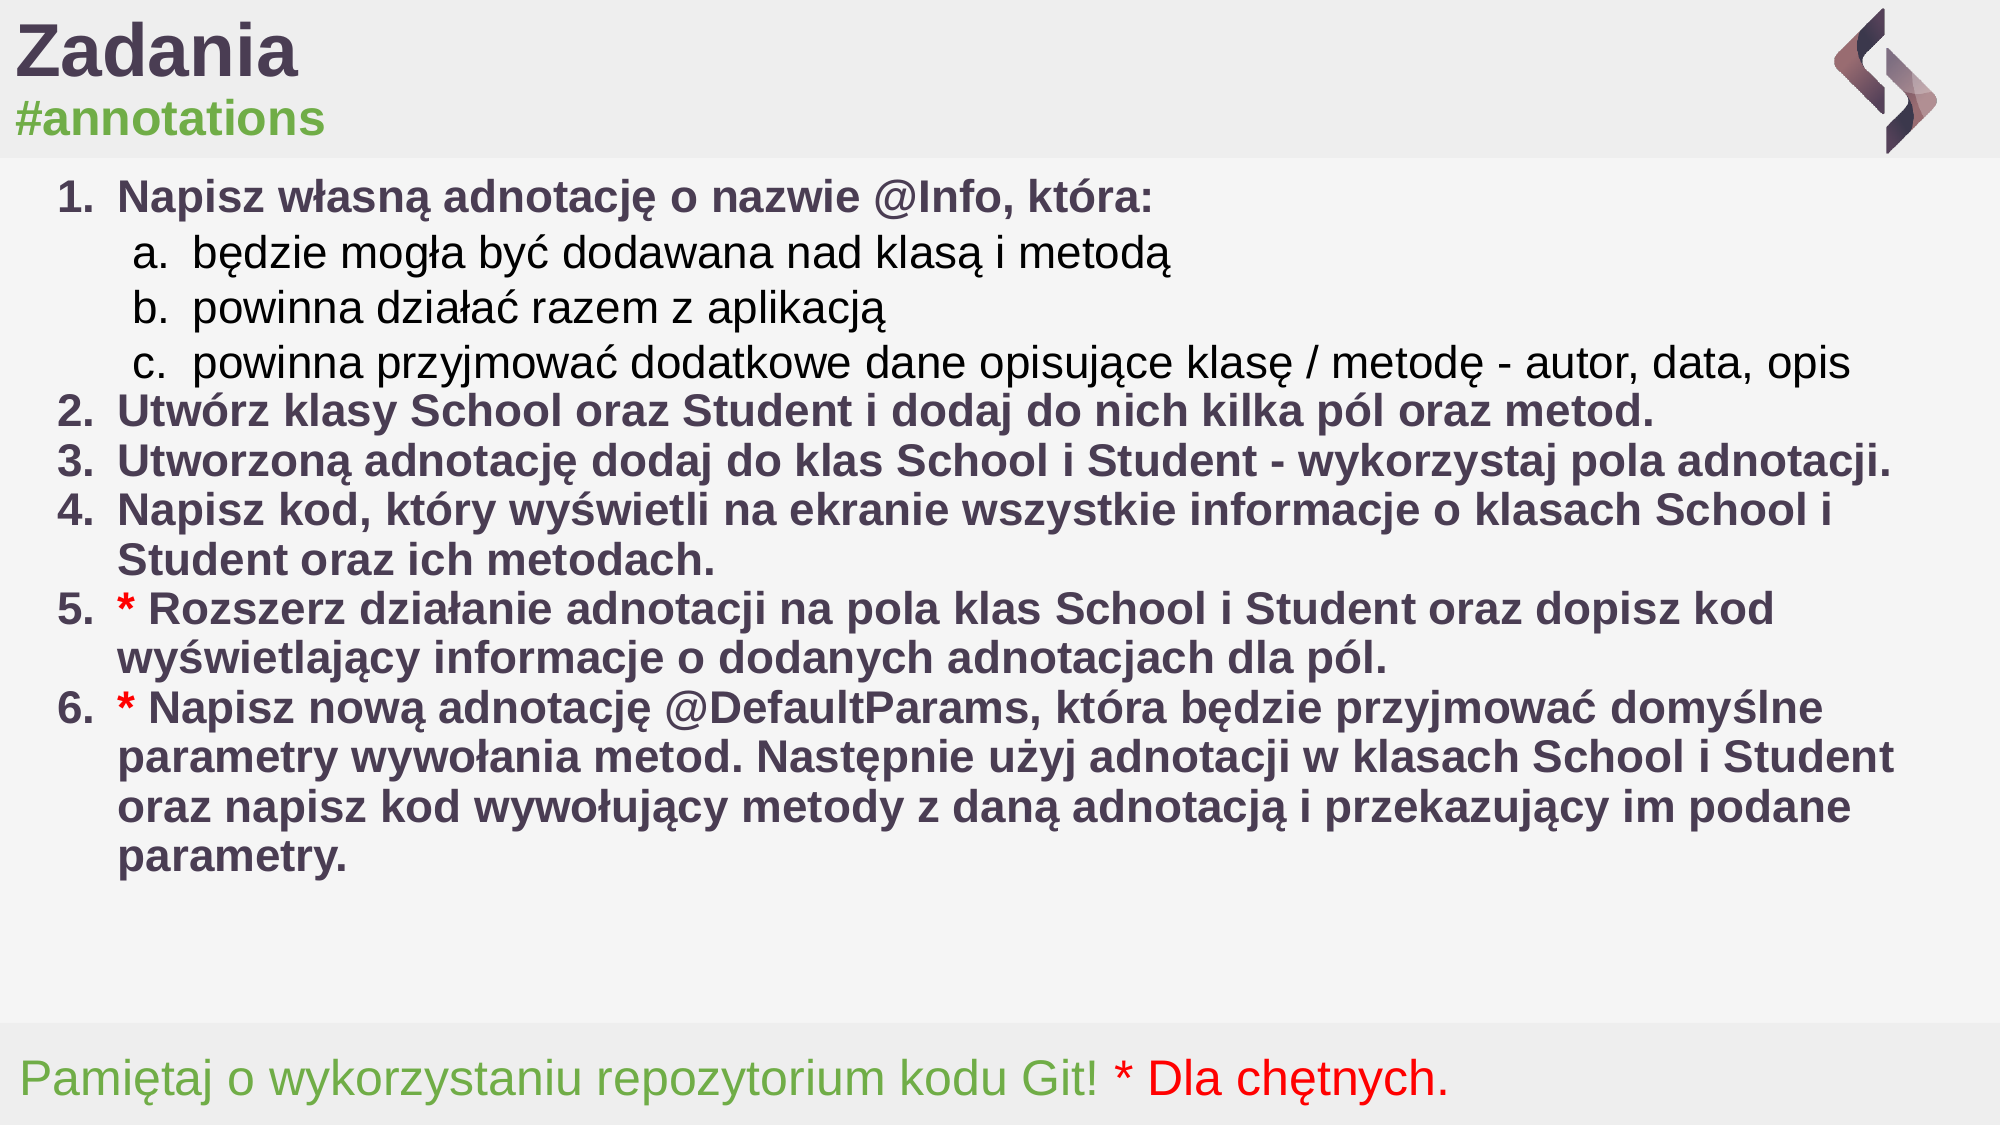

# Zadania
#annotations
Napisz własną adnotację o nazwie @Info, która:
będzie mogła być dodawana nad klasą i metodą
powinna działać razem z aplikacją
powinna przyjmować dodatkowe dane opisujące klasę / metodę - autor, data, opis
Utwórz klasy School oraz Student i dodaj do nich kilka pól oraz metod.
Utworzoną adnotację dodaj do klas School i Student - wykorzystaj pola adnotacji.
Napisz kod, który wyświetli na ekranie wszystkie informacje o klasach School i Student oraz ich metodach.
* Rozszerz działanie adnotacji na pola klas School i Student oraz dopisz kod wyświetlający informacje o dodanych adnotacjach dla pól.
* Napisz nową adnotację @DefaultParams, która będzie przyjmować domyślne parametry wywołania metod. Następnie użyj adnotacji w klasach School i Student oraz napisz kod wywołujący metody z daną adnotacją i przekazujący im podane parametry.
Pamiętaj o wykorzystaniu repozytorium kodu Git! * Dla chętnych.